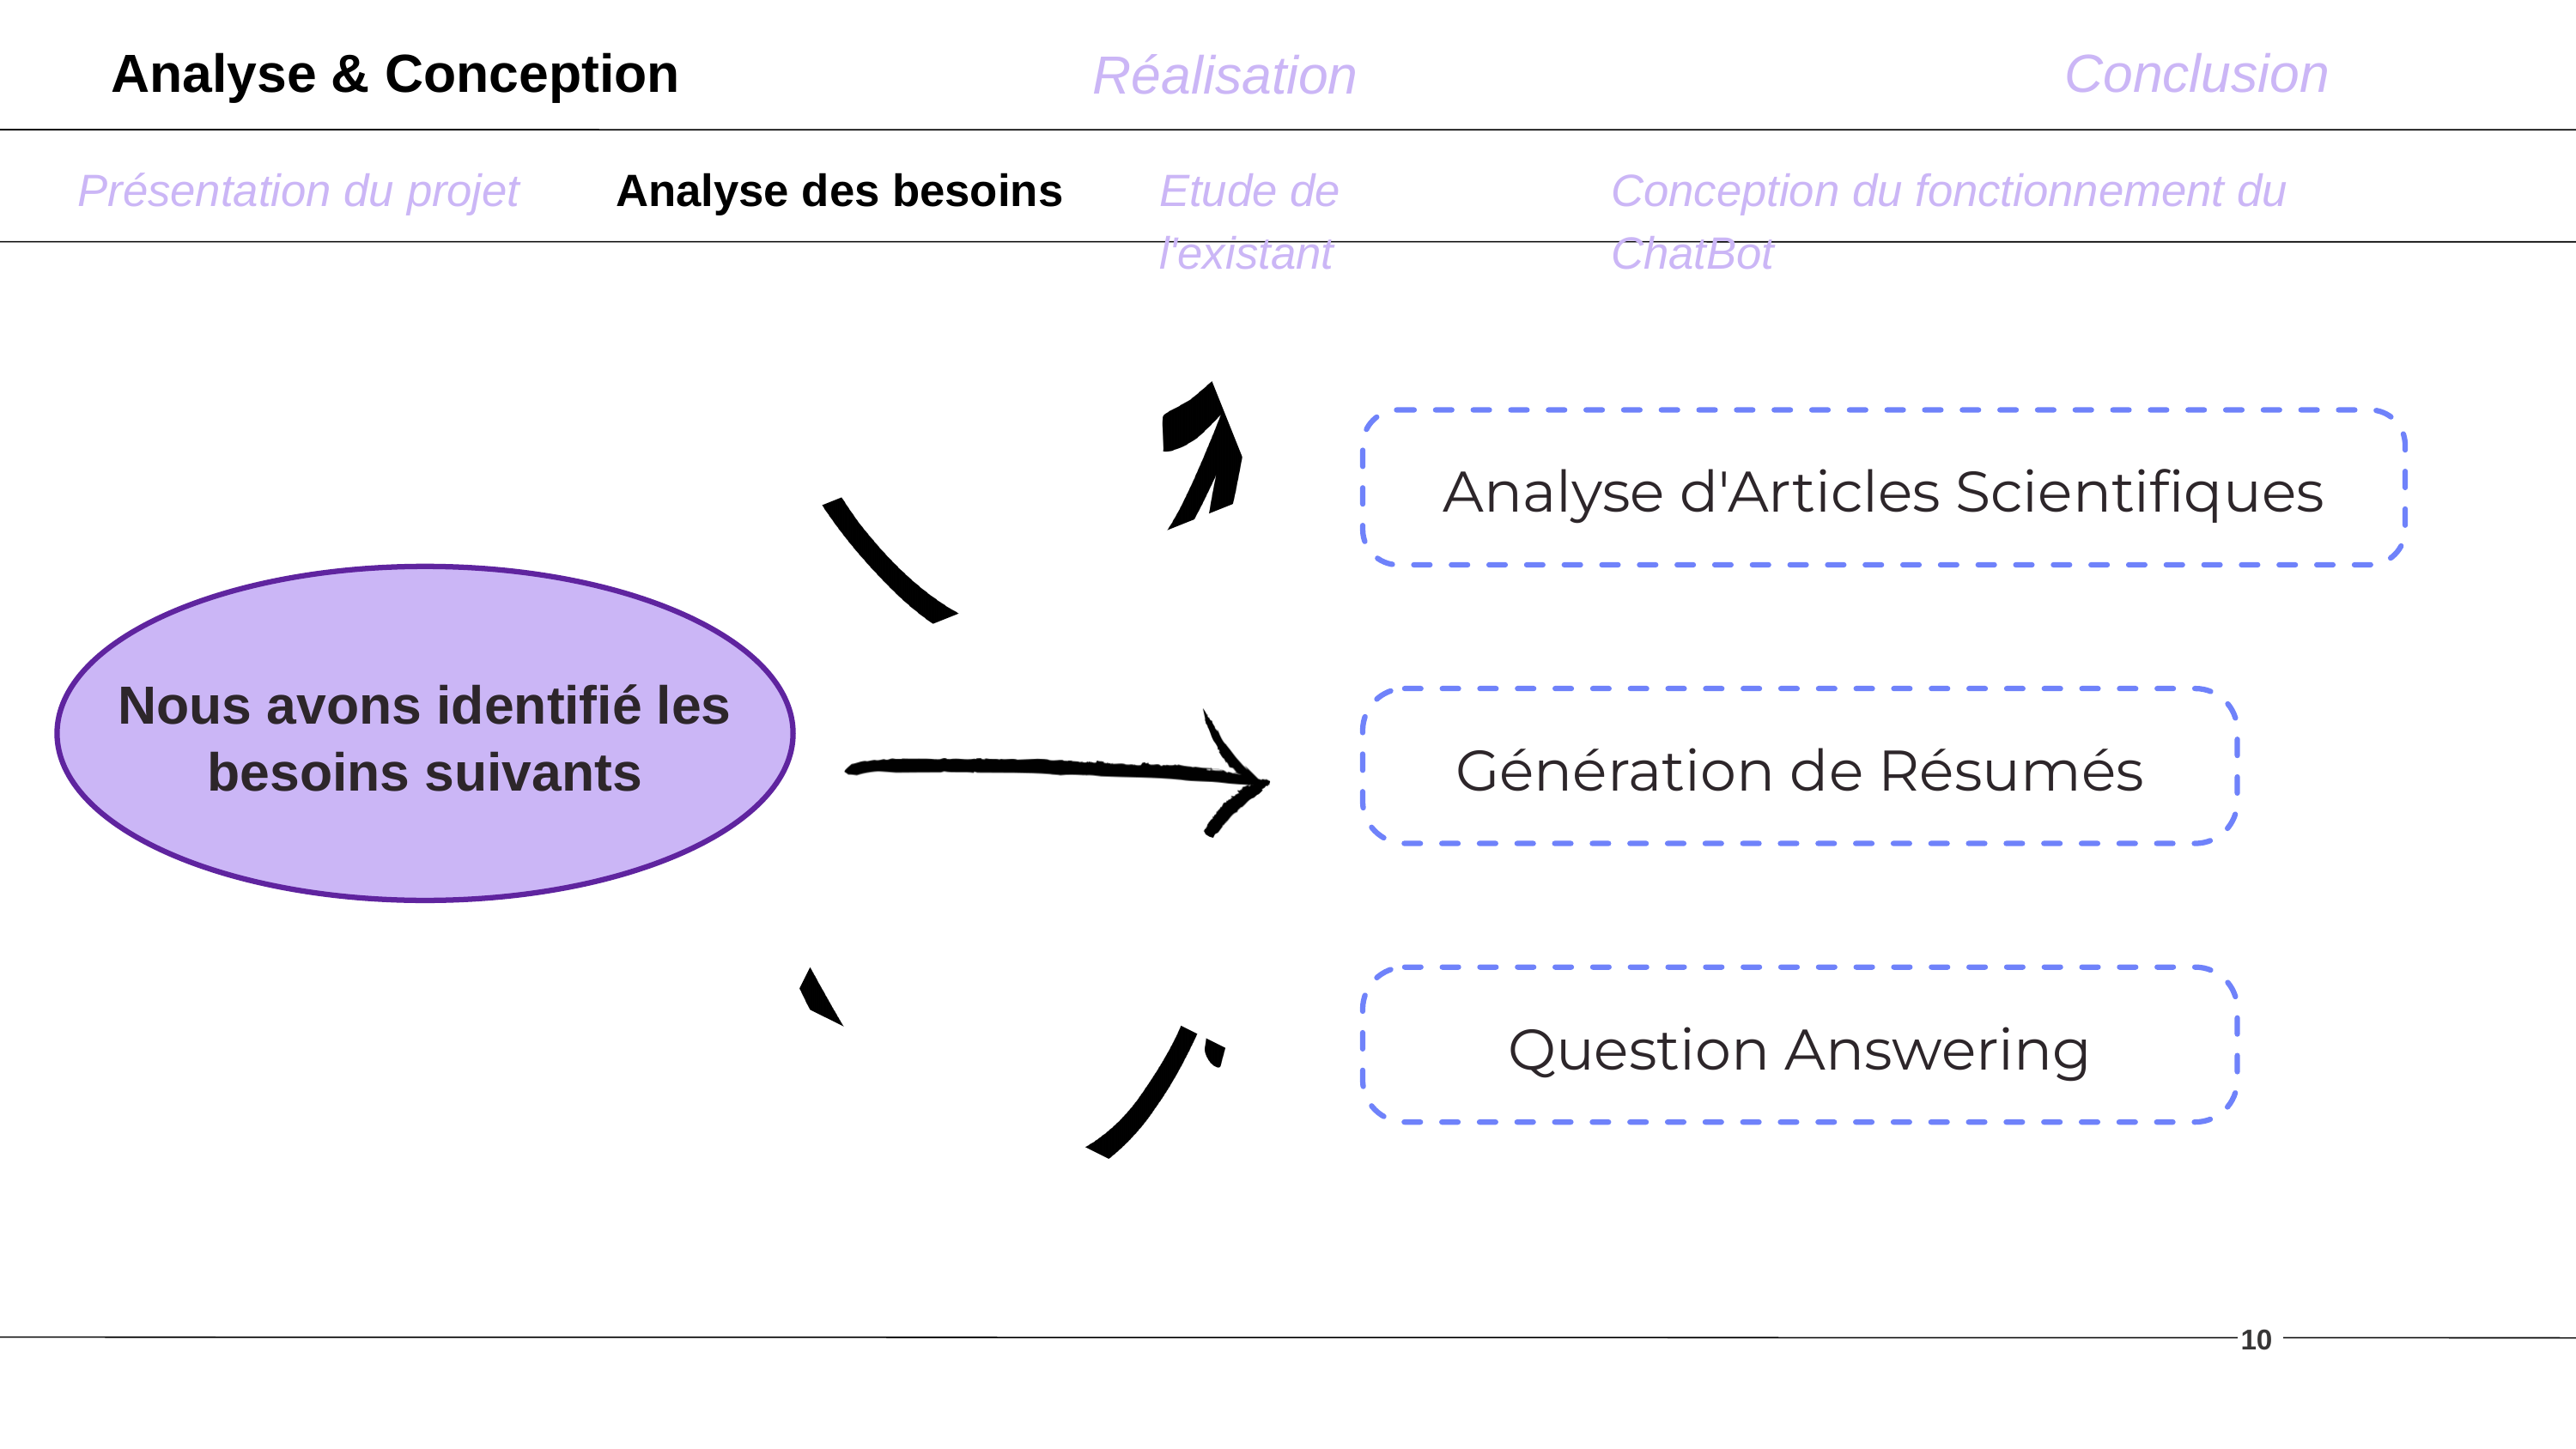

Analyse & Conception
Conclusion
Réalisation

Présentation du projet
Analyse des besoins
Etude de l'existant
Conception du fonctionnement du ChatBot

Analyse d'Articles Scientifiques

Nous avons identifié les besoins suivants

Génération de Résumés

Question Answering
10
10